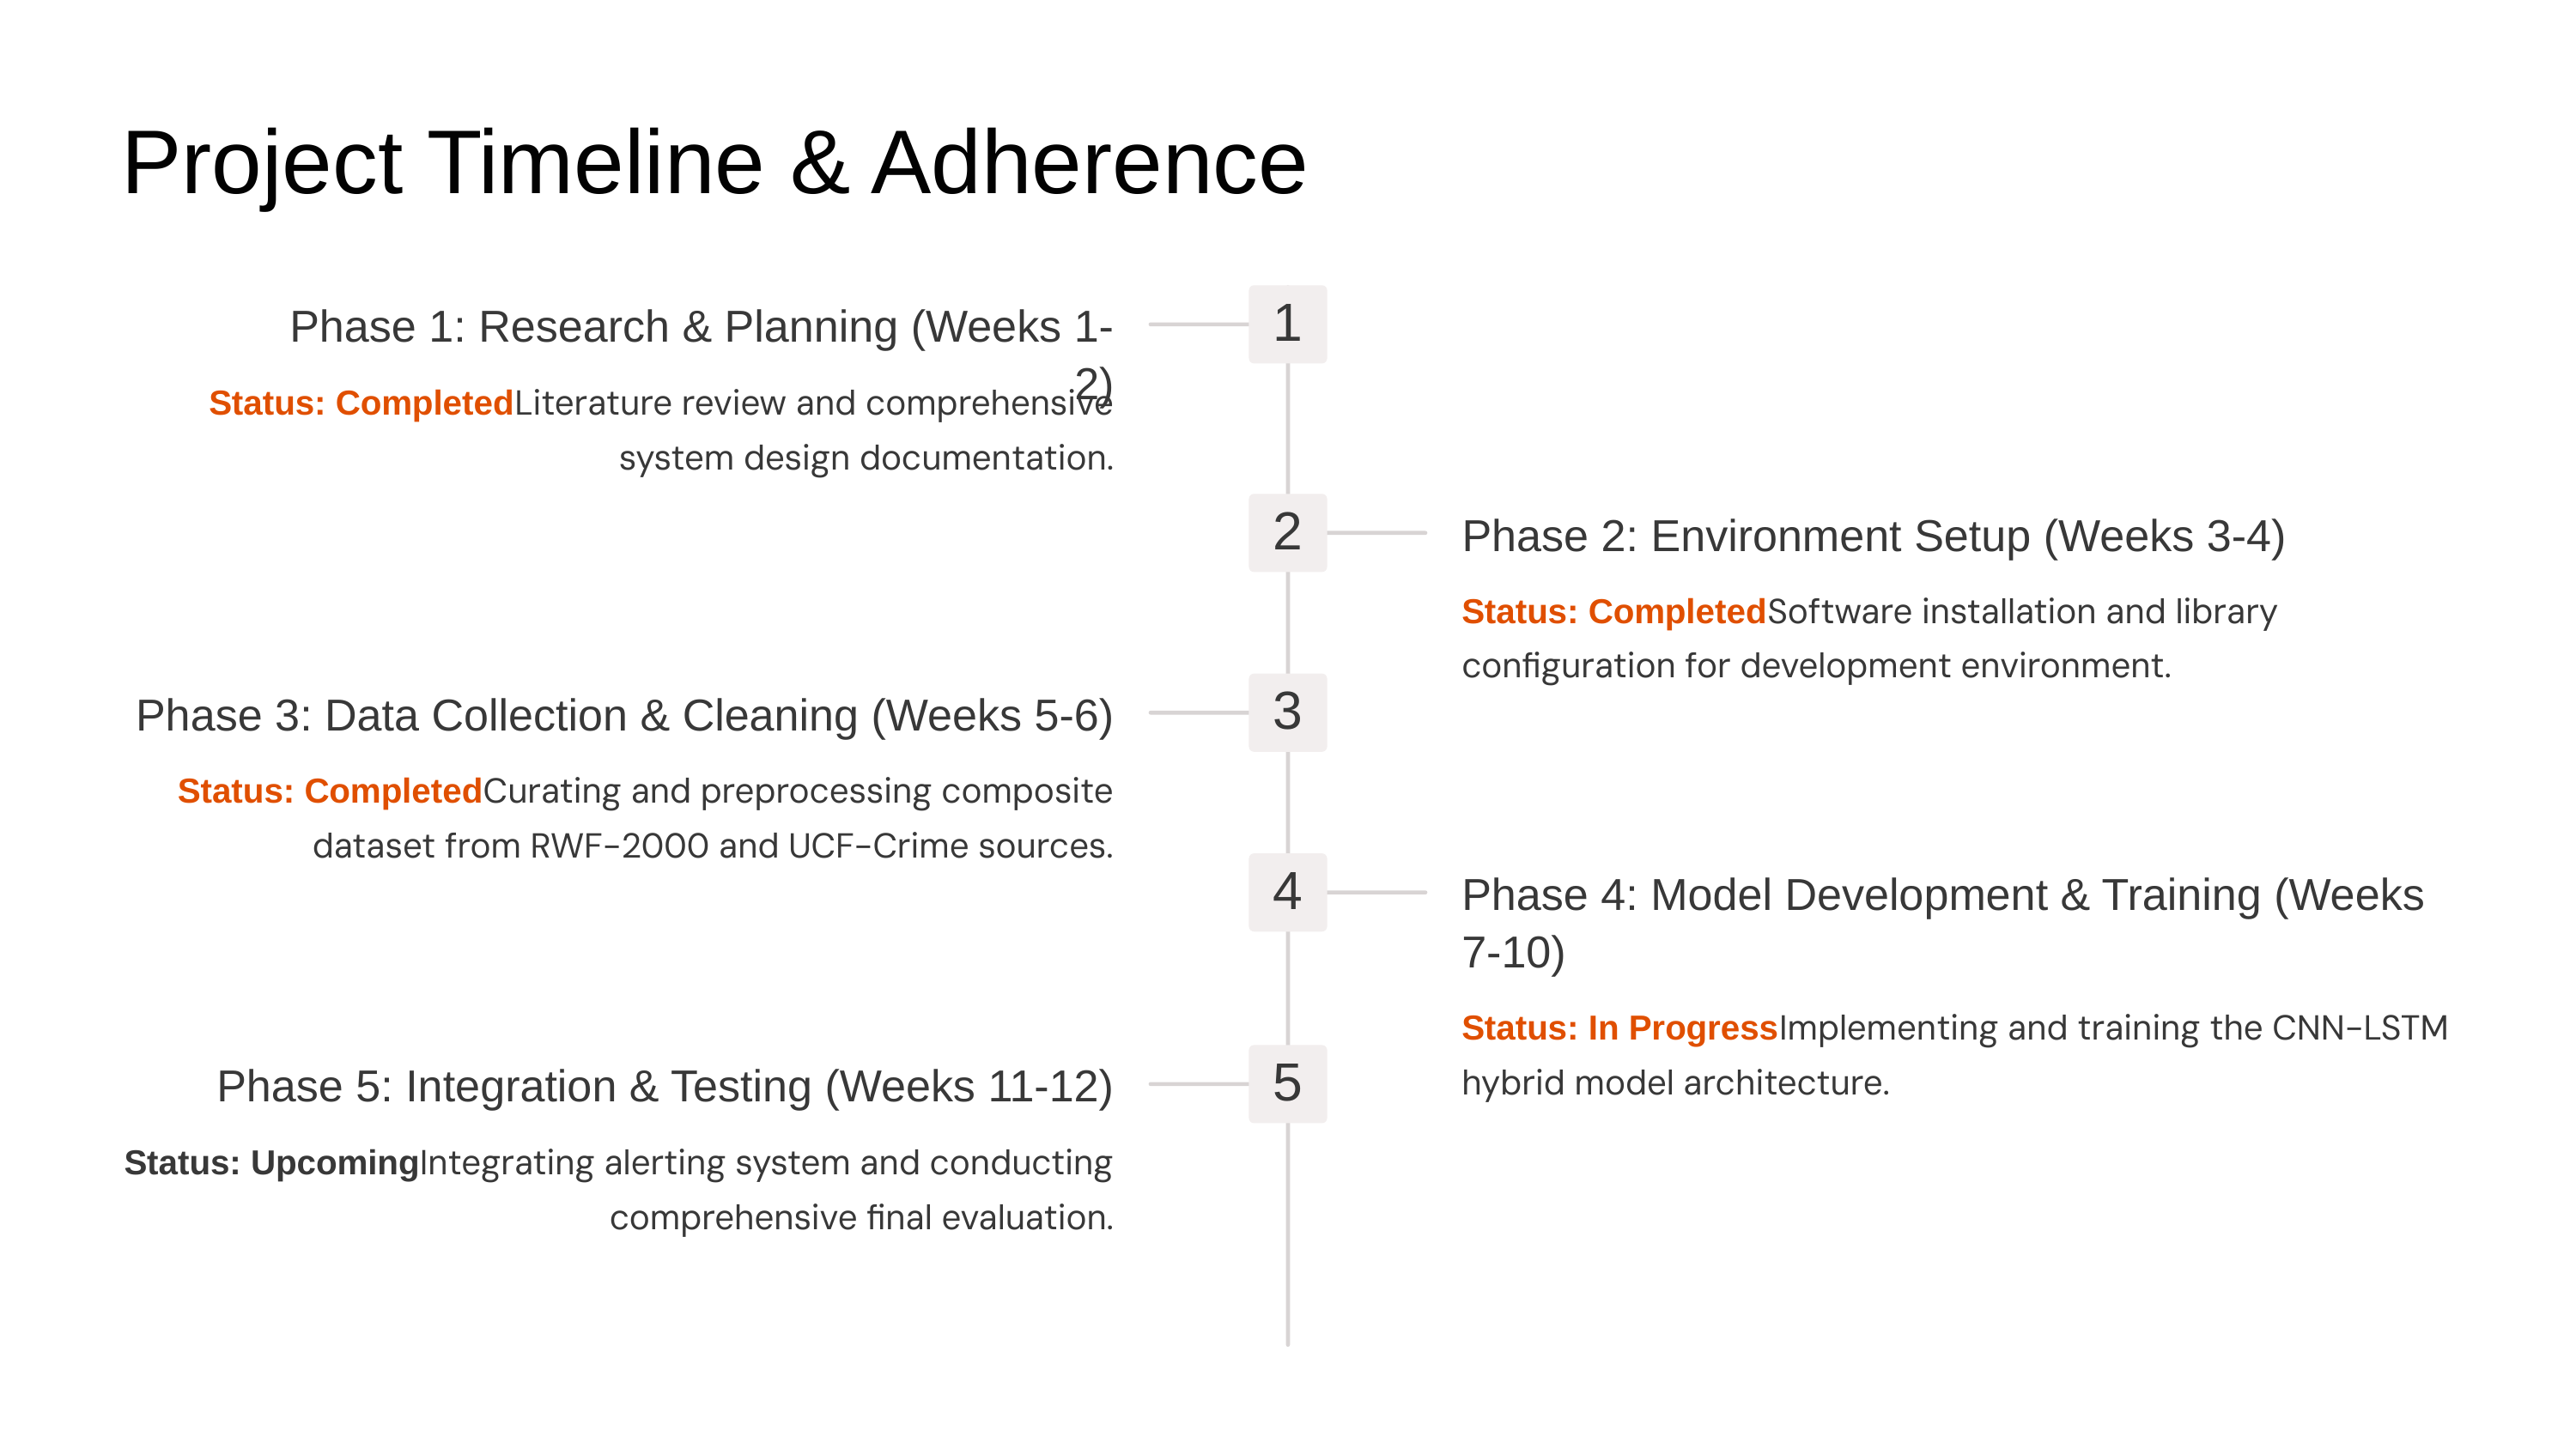

Project Timeline & Adherence

Phase 1: Research & Planning (Weeks 1-2)
1

Status: CompletedLiterature review and comprehensive system design documentation.

Phase 2: Environment Setup (Weeks 3-4)
2

Status: CompletedSoftware installation and library configuration for development environment.

Phase 3: Data Collection & Cleaning (Weeks 5-6)
3

Status: CompletedCurating and preprocessing composite dataset from RWF-2000 and UCF-Crime sources.

Phase 4: Model Development & Training (Weeks 7-10)
4

Status: In ProgressImplementing and training the CNN-LSTM hybrid model architecture.

Phase 5: Integration & Testing (Weeks 11-12)
5

Status: UpcomingIntegrating alerting system and conducting comprehensive final evaluation.